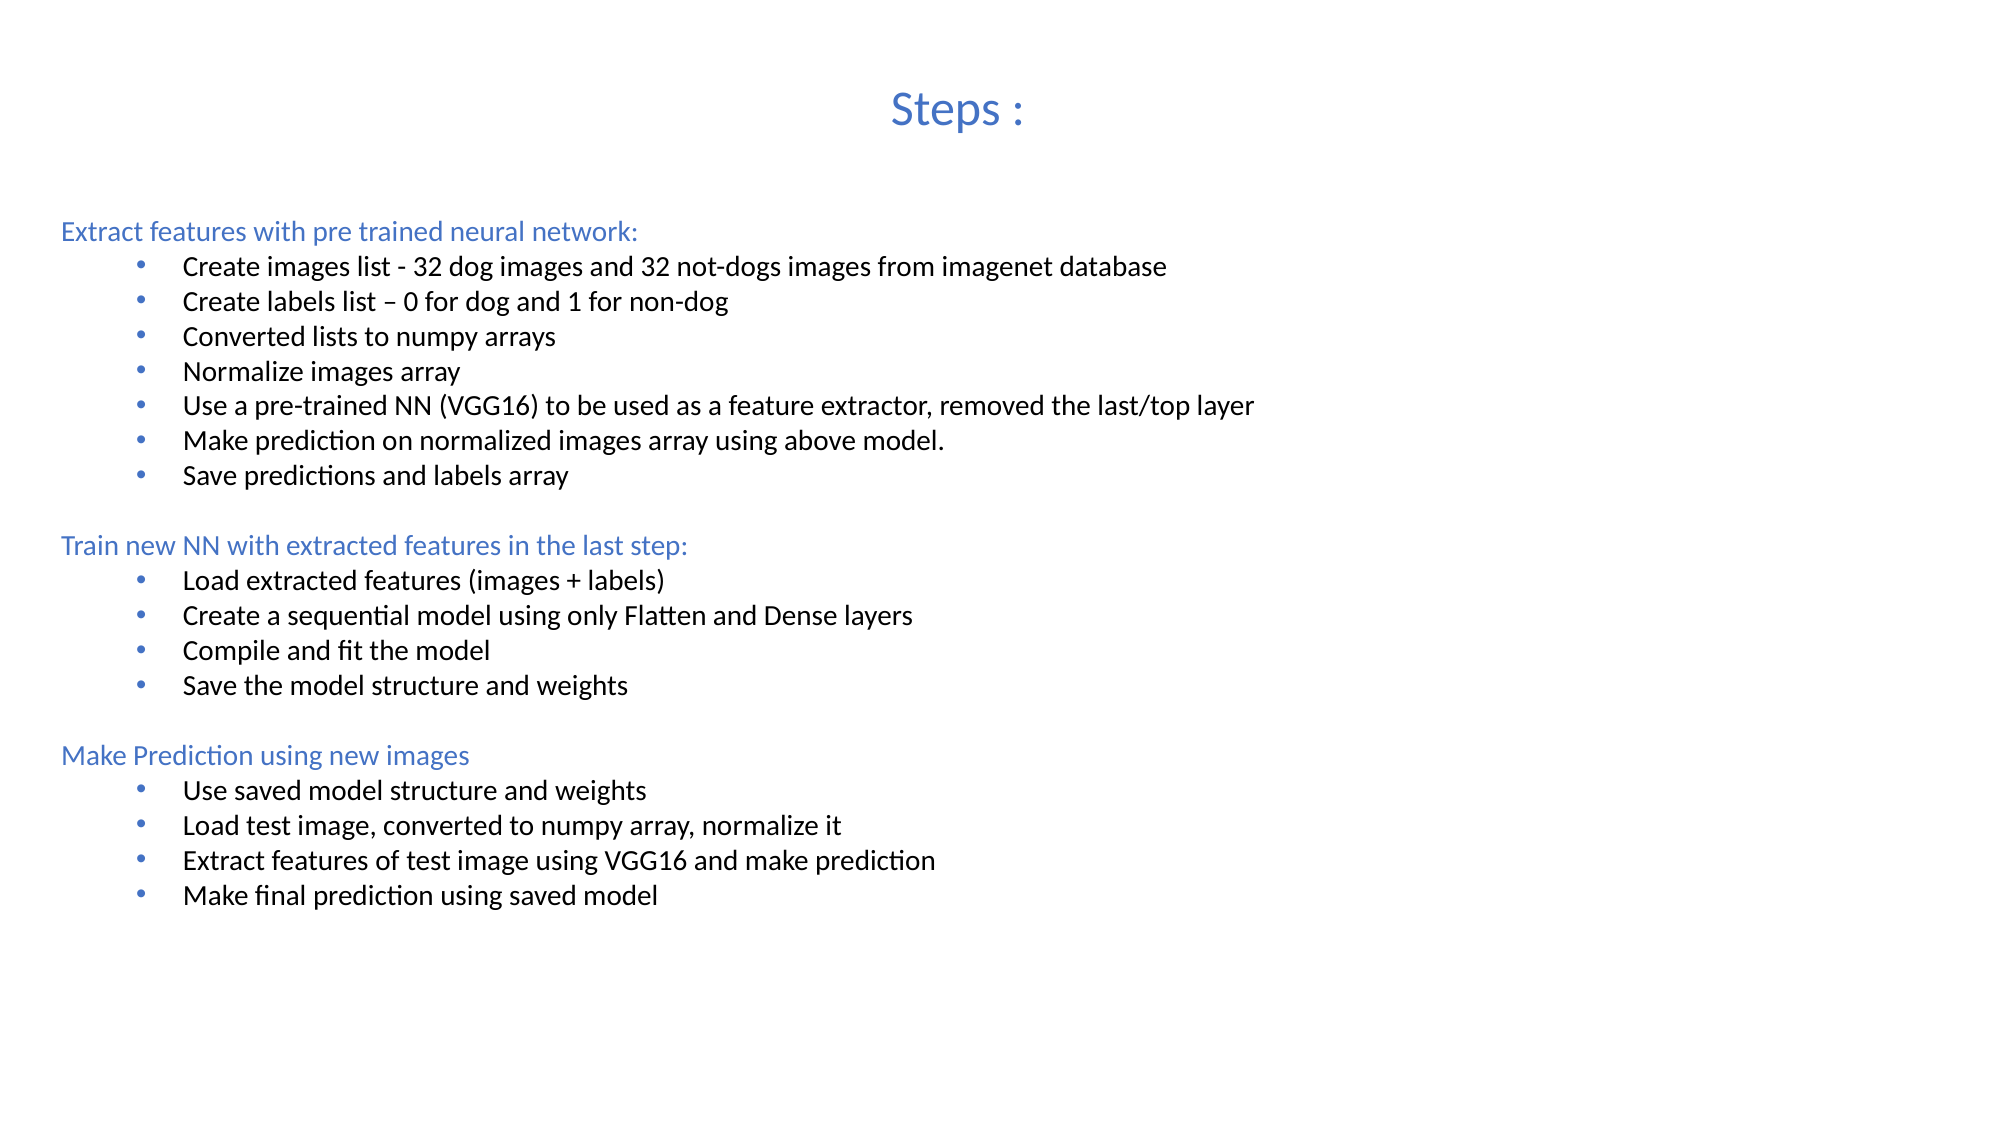

# Steps :
Extract features with pre trained neural network:
Create images list - 32 dog images and 32 not-dogs images from imagenet database
Create labels list – 0 for dog and 1 for non-dog
Converted lists to numpy arrays
Normalize images array
Use a pre-trained NN (VGG16) to be used as a feature extractor, removed the last/top layer
Make prediction on normalized images array using above model.
Save predictions and labels array

Train new NN with extracted features in the last step:
Load extracted features (images + labels)
Create a sequential model using only Flatten and Dense layers
Compile and fit the model
Save the model structure and weights

Make Prediction using new images
Use saved model structure and weights
Load test image, converted to numpy array, normalize it
Extract features of test image using VGG16 and make prediction
Make final prediction using saved model